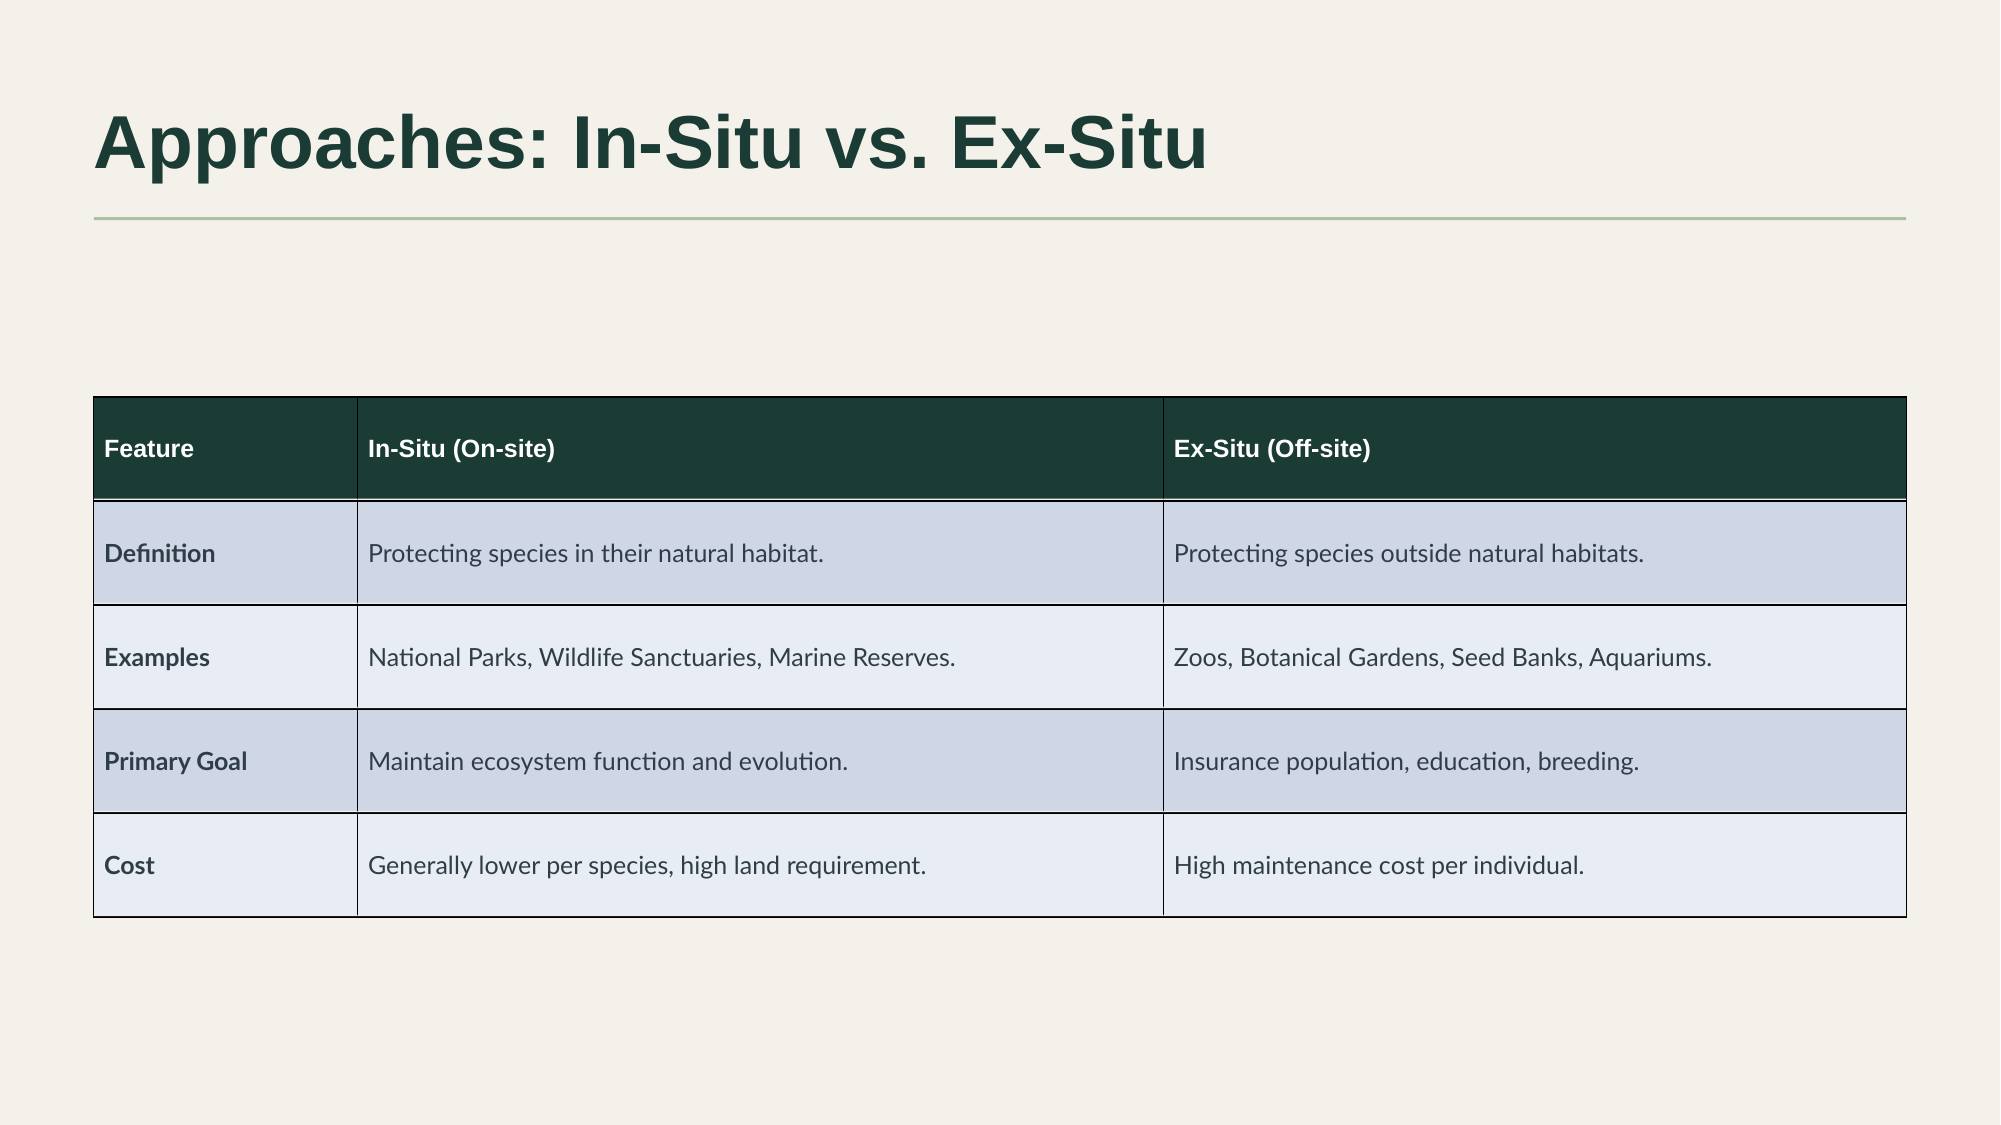

Approaches: In-Situ vs. Ex-Situ

| Feature | In-Situ (On-site) | Ex-Situ (Off-site) |
| --- | --- | --- |
| Definition | Protecting species in their natural habitat. | Protecting species outside natural habitats. |
| Examples | National Parks, Wildlife Sanctuaries, Marine Reserves. | Zoos, Botanical Gardens, Seed Banks, Aquariums. |
| Primary Goal | Maintain ecosystem function and evolution. | Insurance population, education, breeding. |
| Cost | Generally lower per species, high land requirement. | High maintenance cost per individual. |